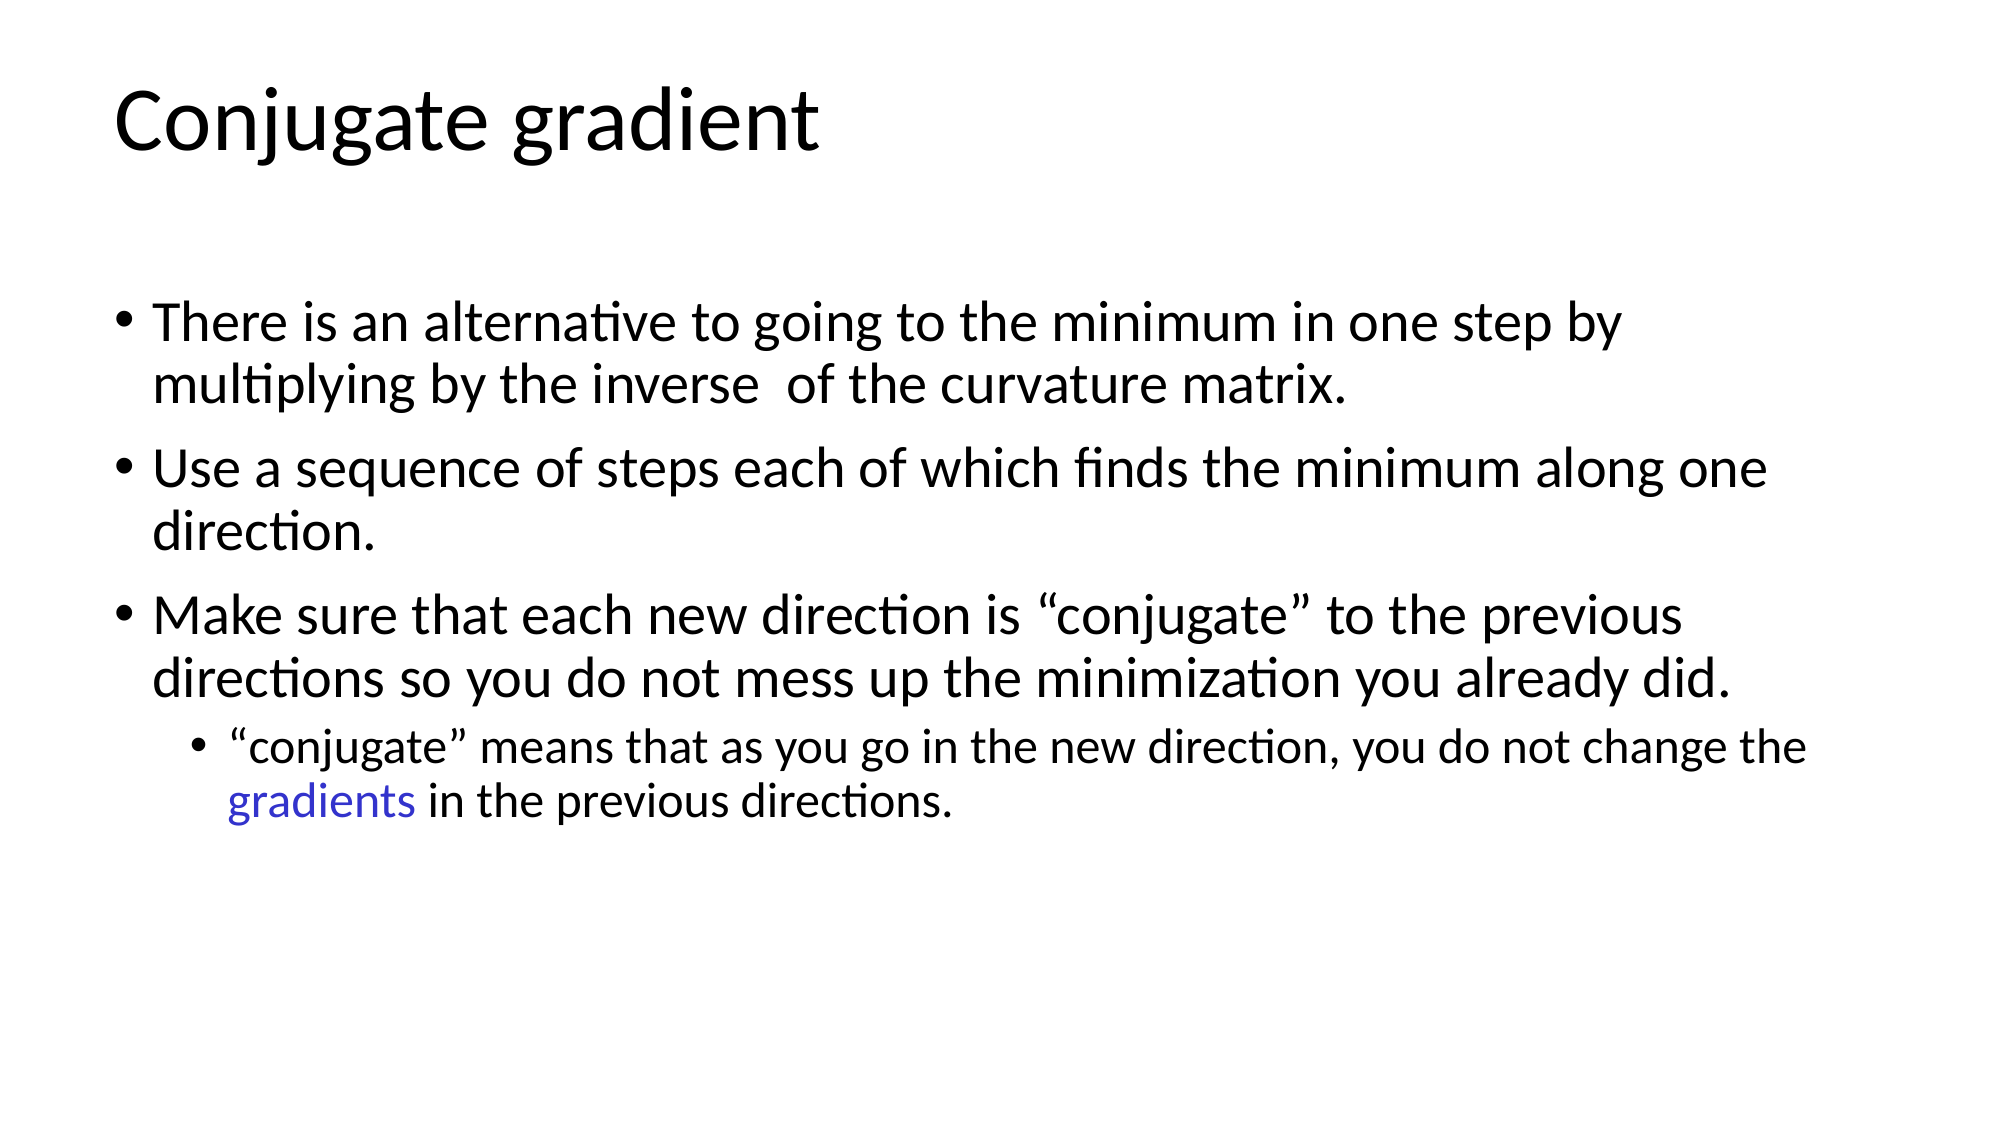

# Conjugate gradient

There is an alternative to going to the minimum in one step by multiplying by the inverse  of the curvature matrix.
Use a sequence of steps each of which finds the minimum along one direction.
Make sure that each new direction is “conjugate” to the previous directions so you do not mess up the minimization you already did.
“conjugate” means that as you go in the new direction, you do not change the gradients in the previous directions.